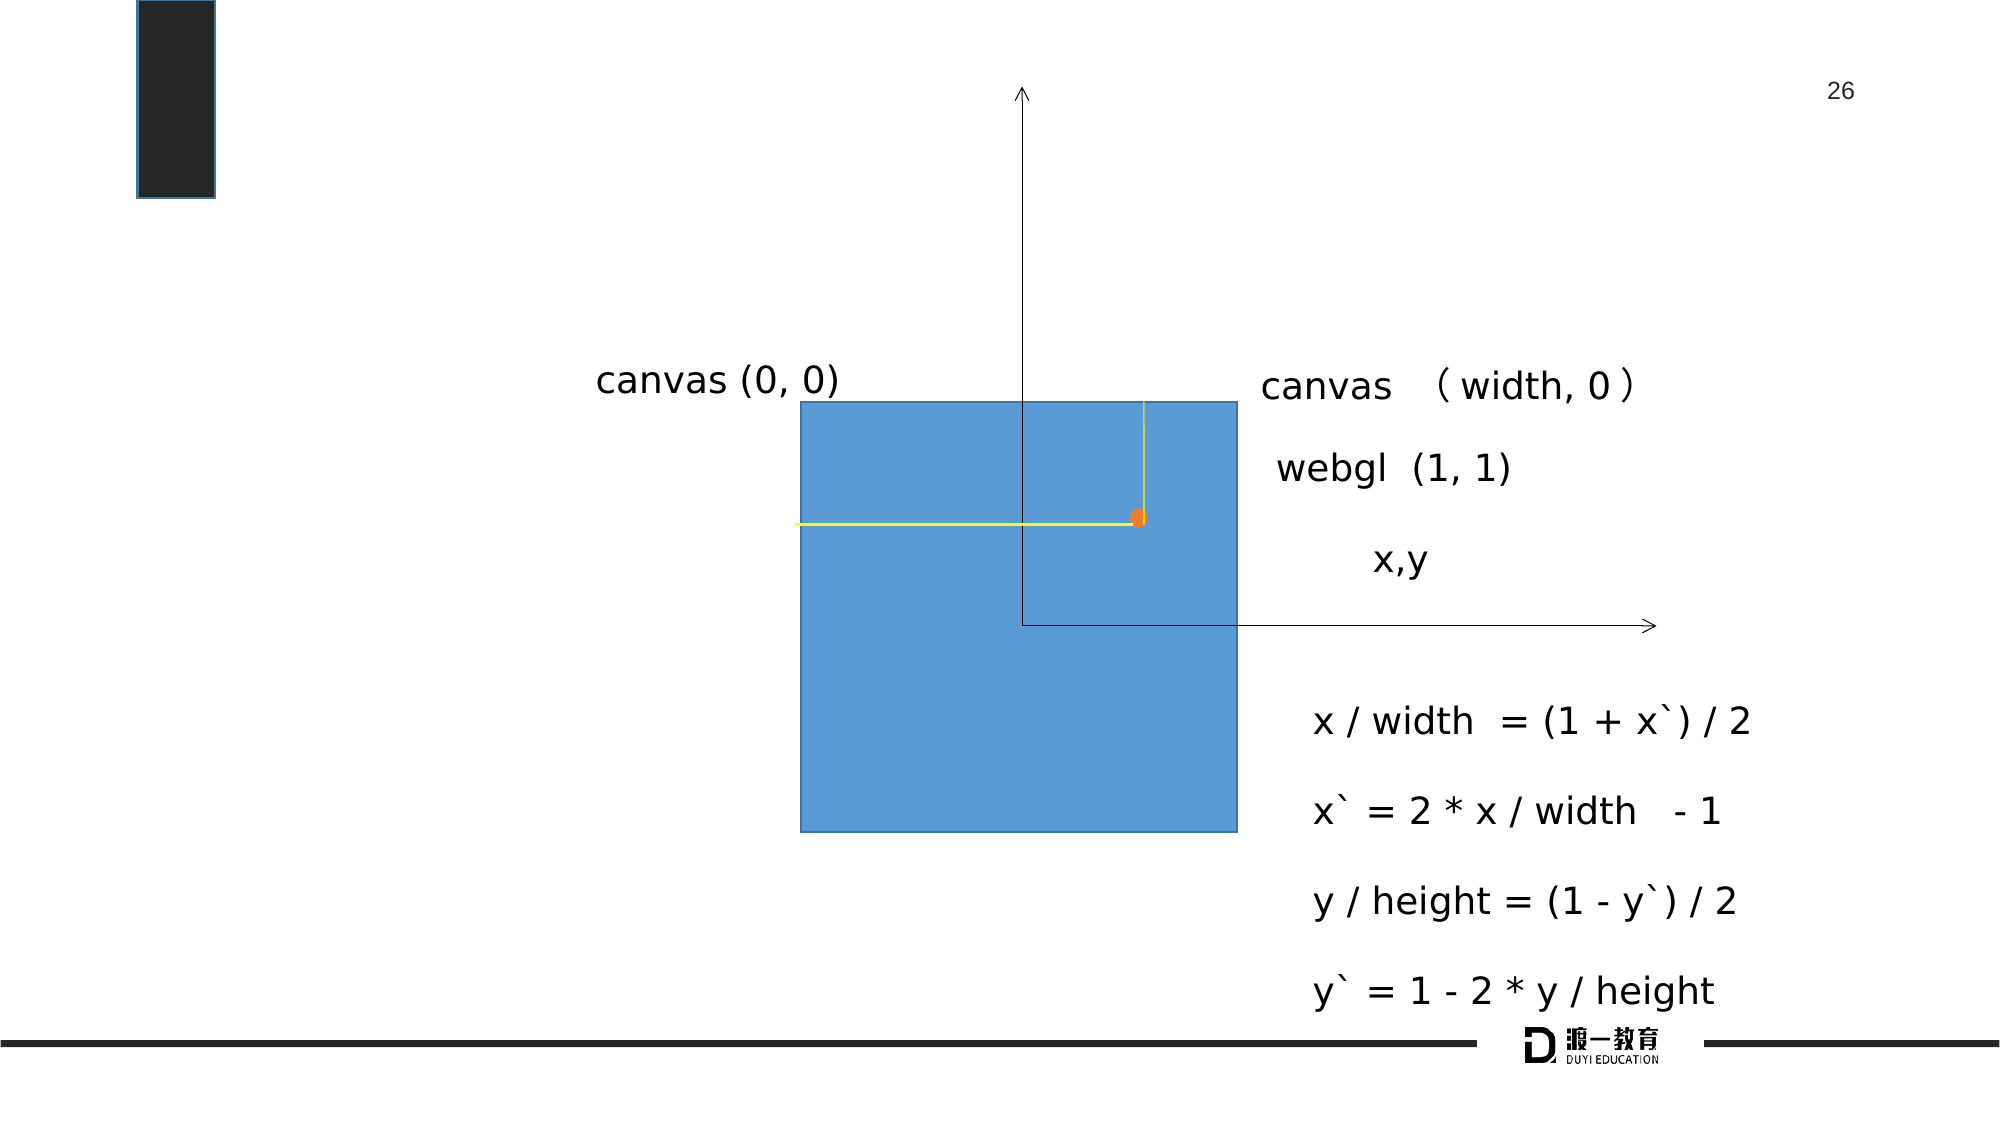

#

canvas (0, 0)
canvas （width, 0）

webgl  (1, 1)

x,y
x / width  = (1 + x`) / 2

x` = 2 * x / width   - 1

y / height = (1 - y`) / 2

y` = 1 - 2 * y / height